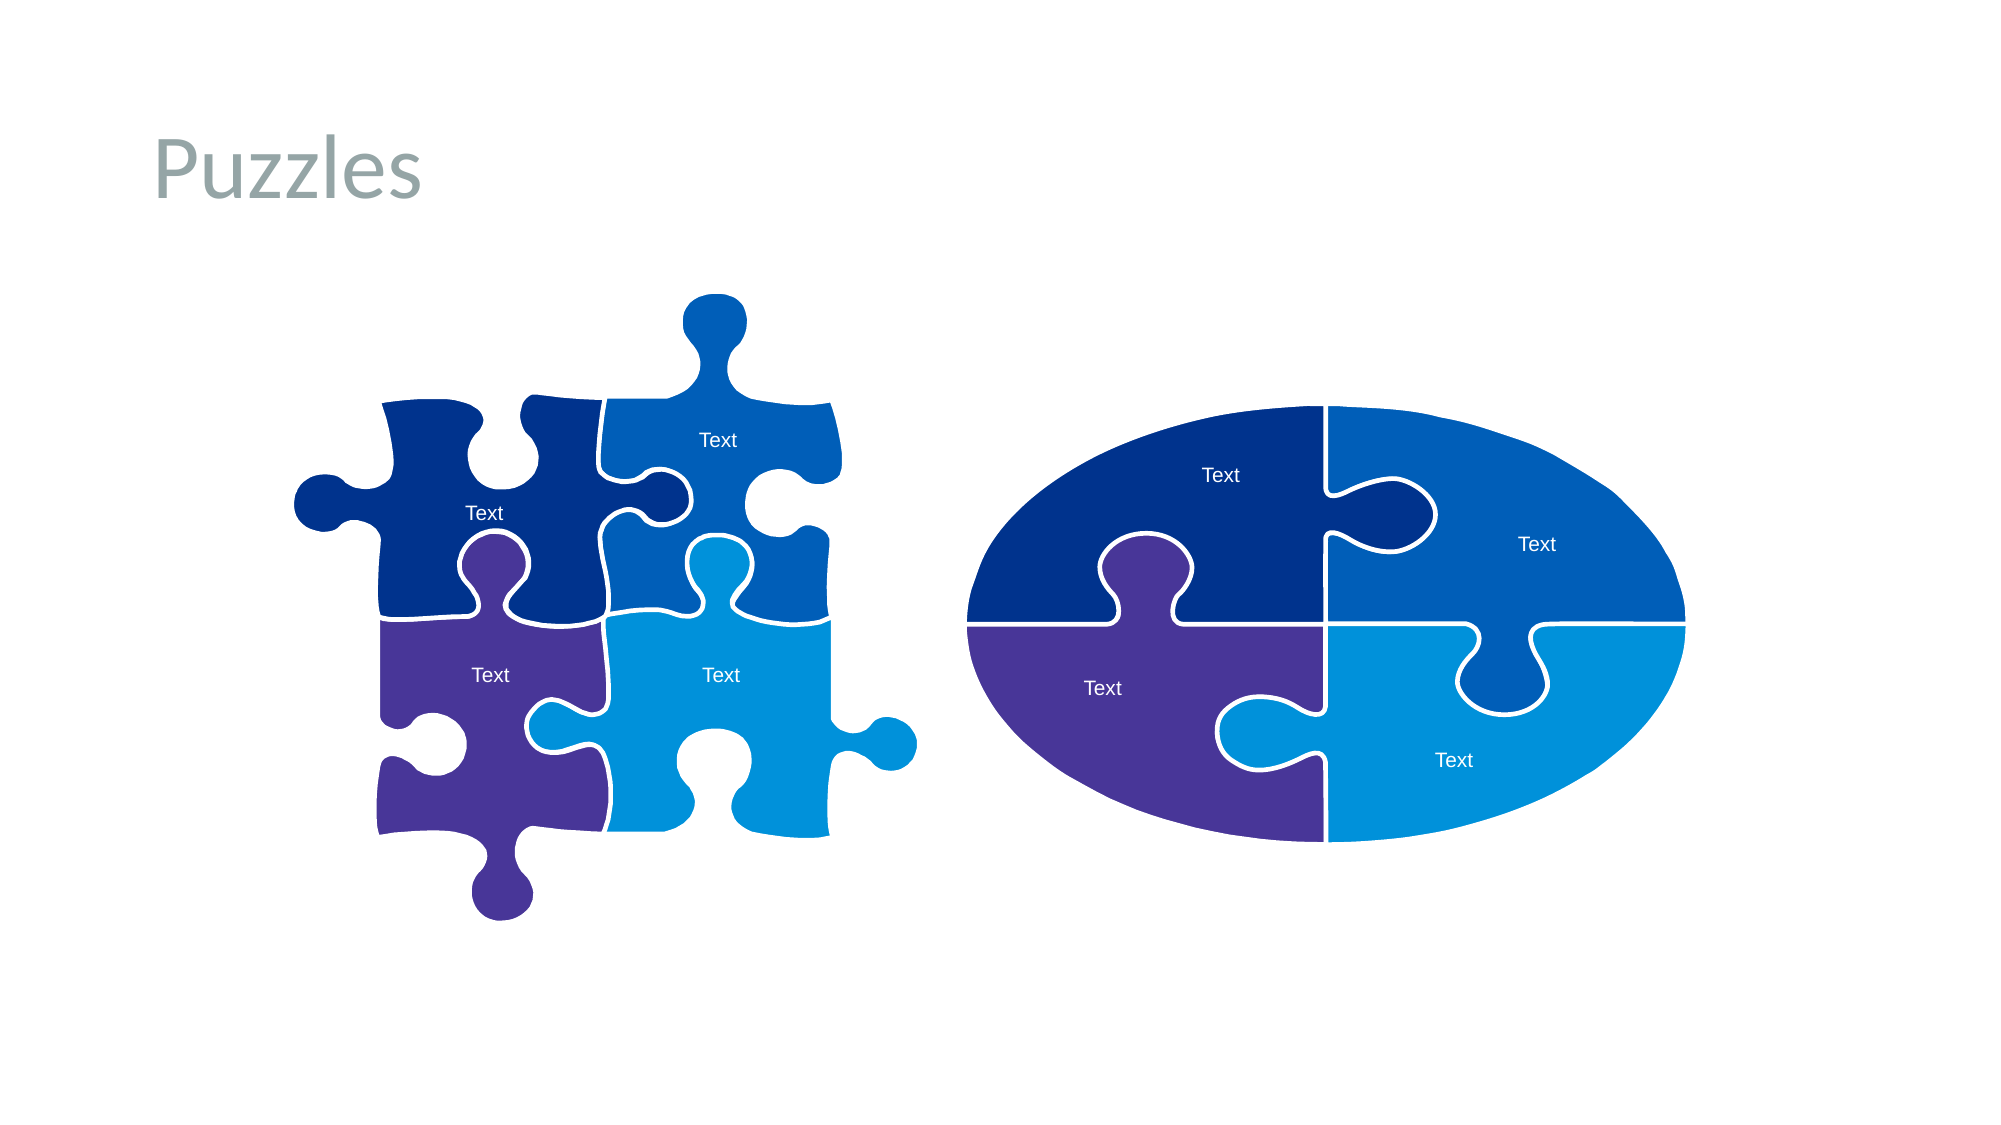

# Puzzles

Text
Text

Text
Text

Text
Text

Text
Text